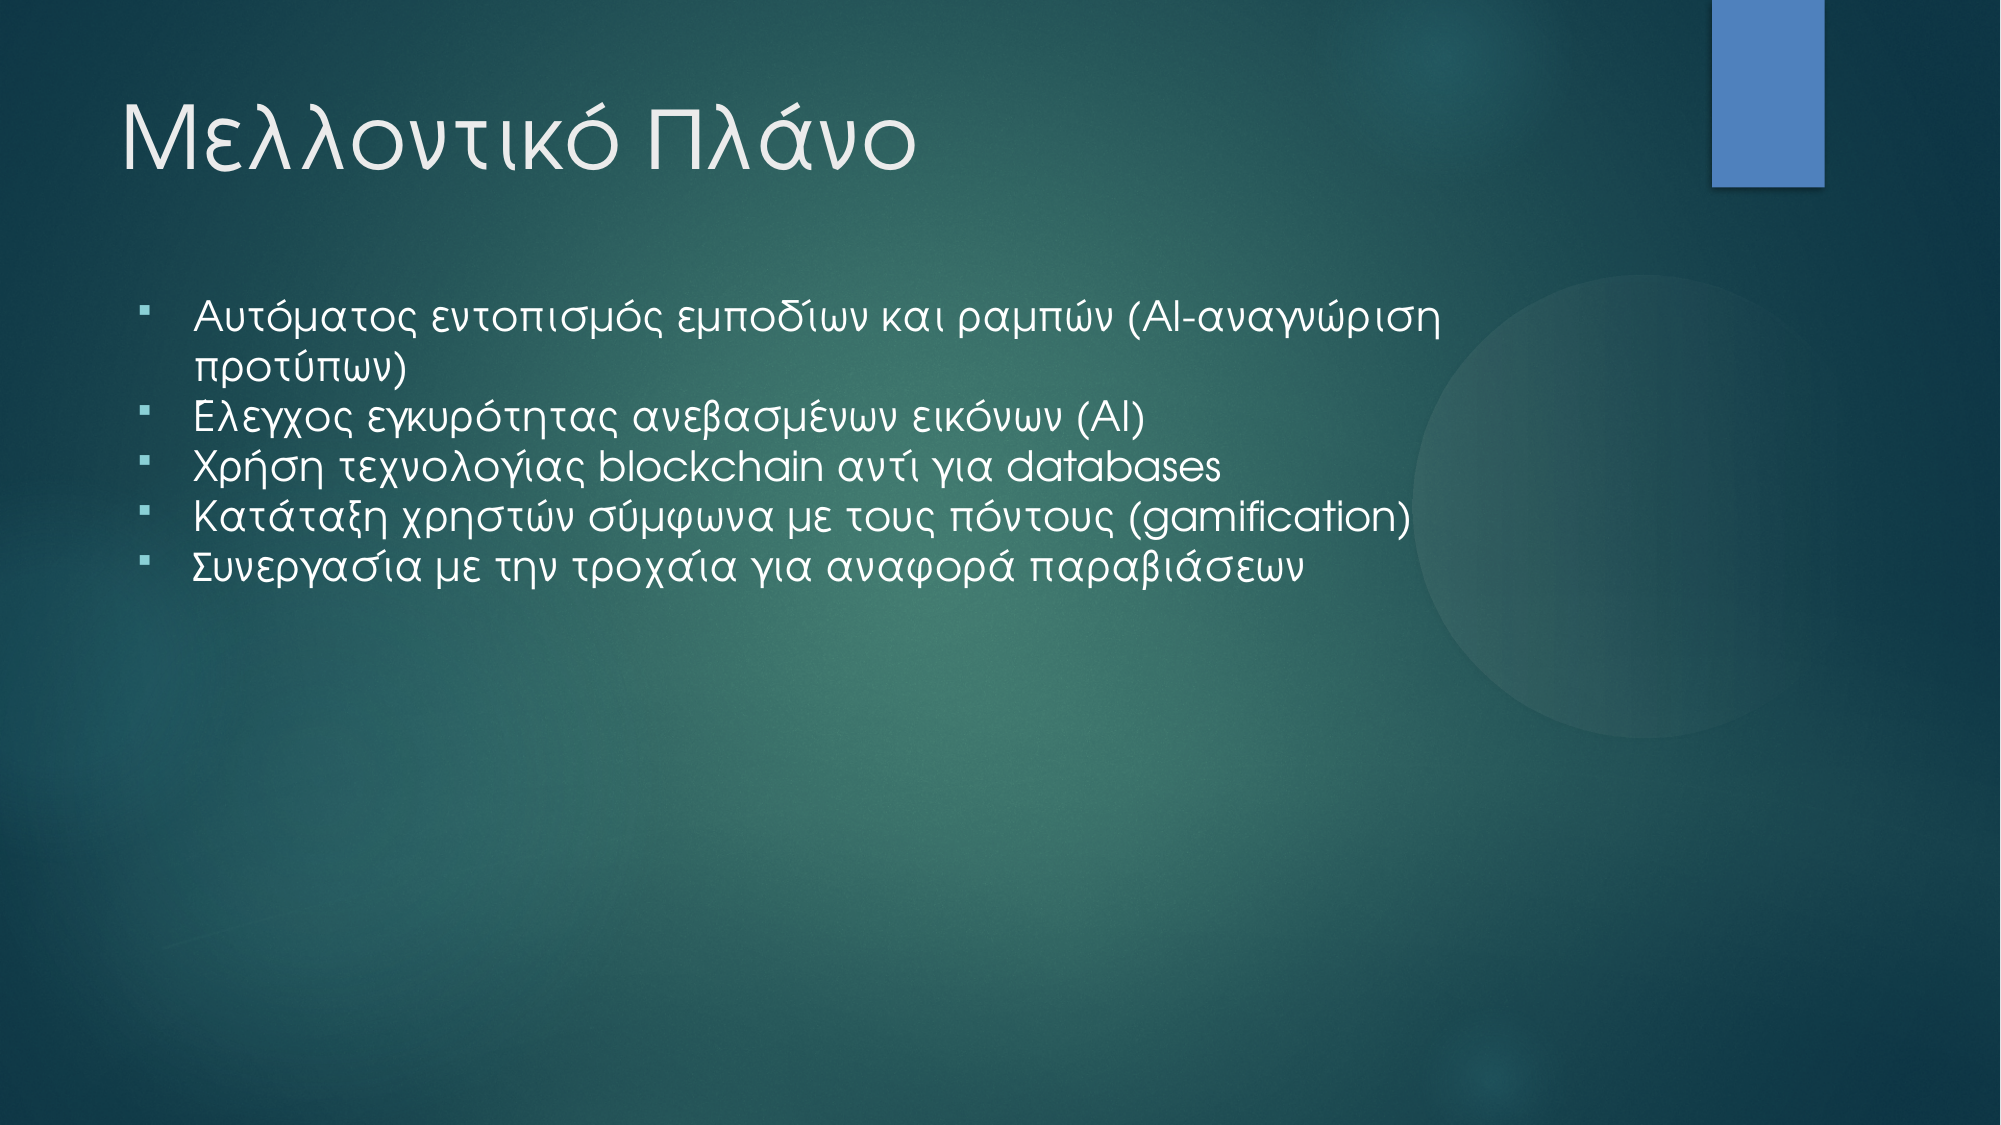

Μελλοντικό Πλάνο
Αυτόματος εντοπισμός εμποδίων και ραμπών (AI-αναγνώριση προτύπων)
Έλεγχος εγκυρότητας ανεβασμένων εικόνων (AI)
Χρήση τεχνολογίας blockchain αντί για databases
Κατάταξη χρηστών σύμφωνα με τους πόντους (gamification)
Συνεργασία με την τροχαία για αναφορά παραβιάσεων